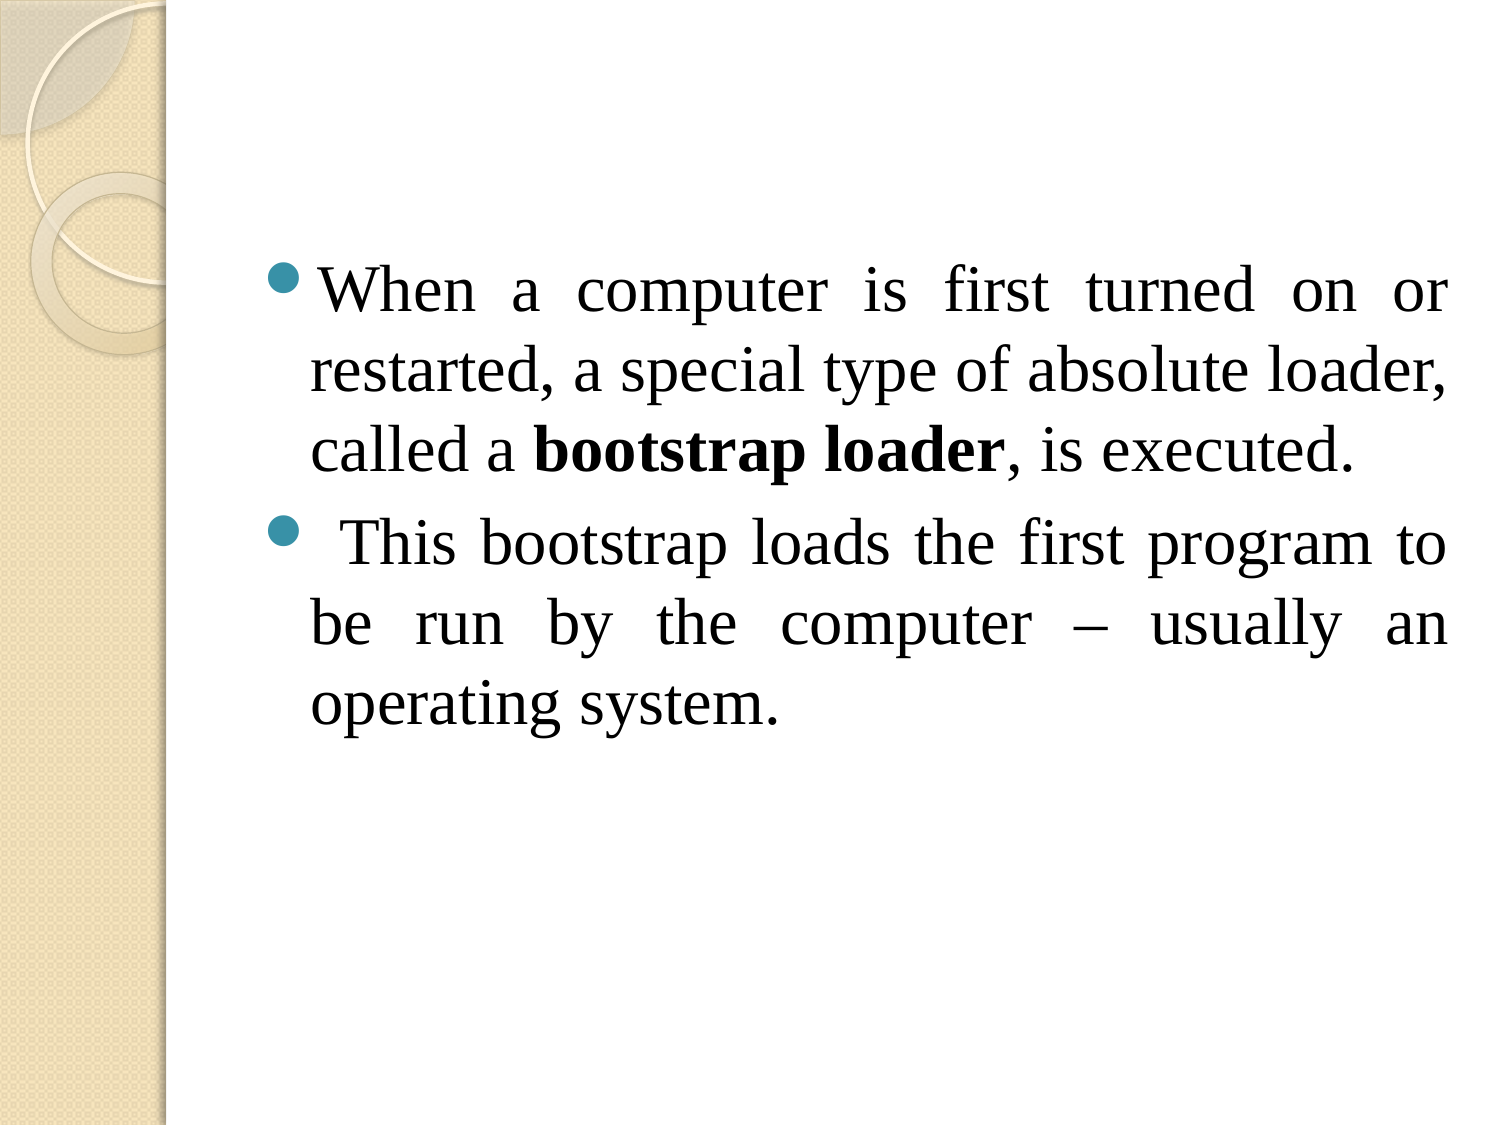

#
When a computer is first turned on or restarted, a special type of absolute loader, called a bootstrap loader, is executed.
 This bootstrap loads the first program to be run by the computer – usually an operating system.